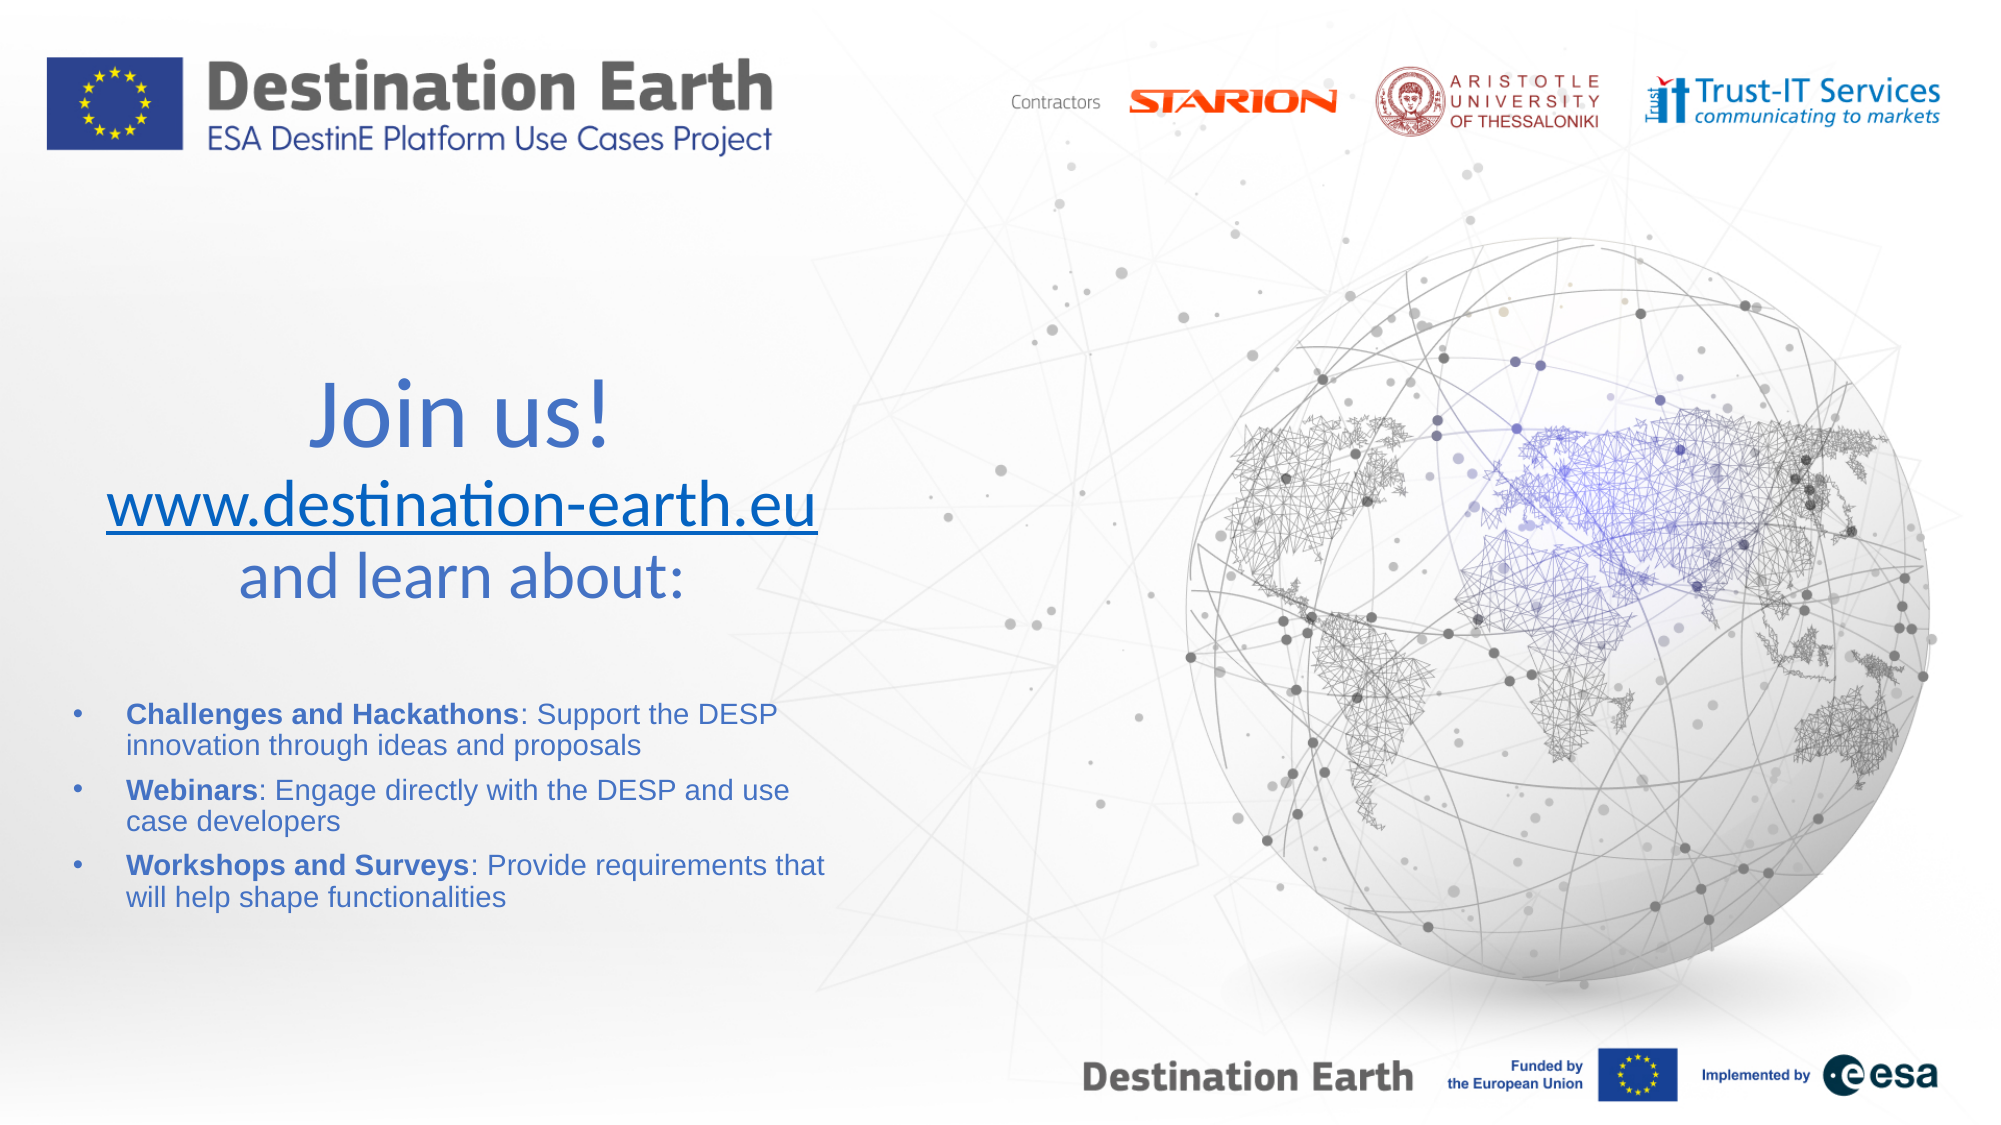

# Join us! www.destination-earth.eu and learn about:
Challenges and Hackathons: Support the DESP innovation through ideas and proposals
Webinars: Engage directly with the DESP and use case developers
Workshops and Surveys: Provide requirements that will help shape functionalities